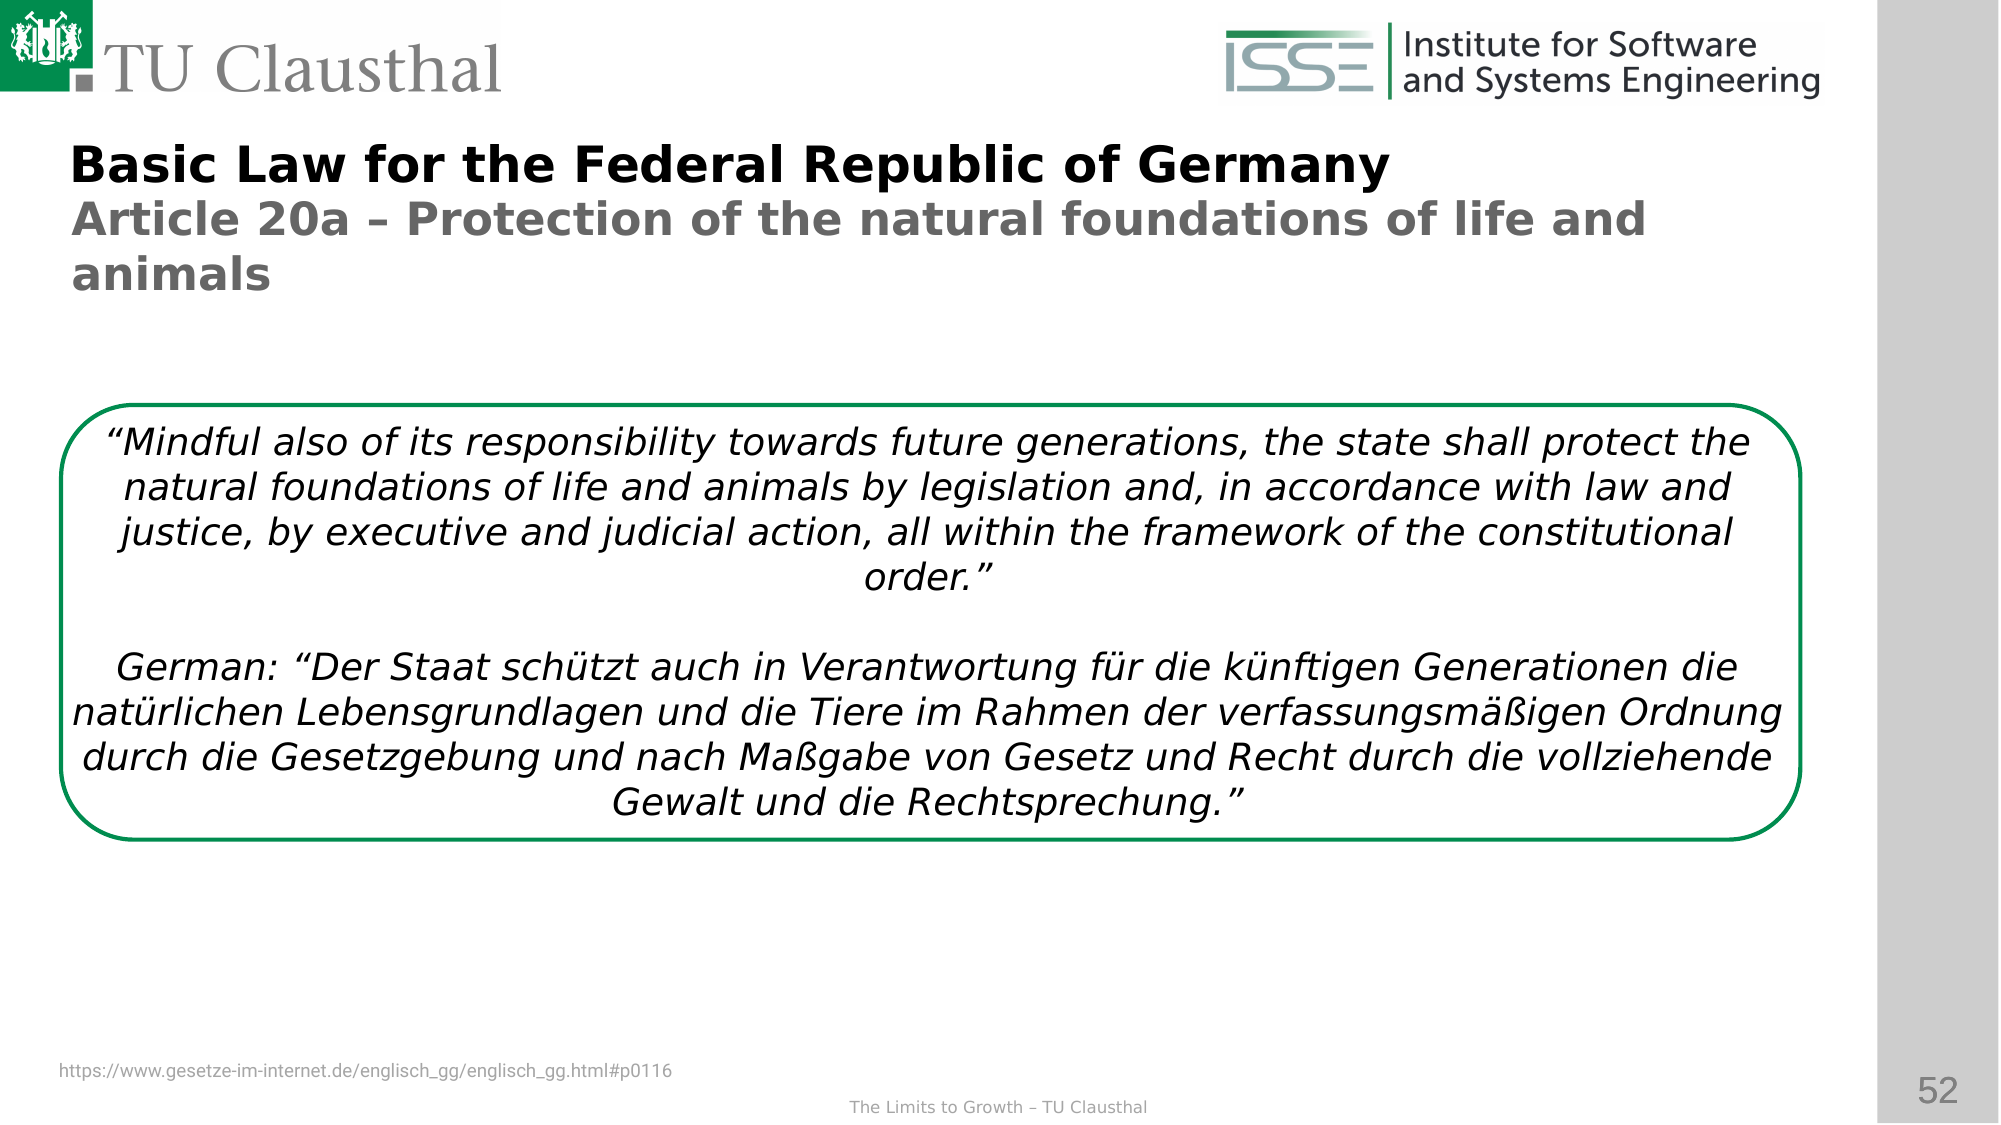

Basic Law for the Federal Republic of Germany

Article 20a – Protection of the natural foundations of life and animals
“Mindful also of its responsibility towards future generations, the state shall protect the natural foundations of life and animals by legislation and, in accordance with law and justice, by executive and judicial action, all within the framework of the constitutional order.”

German: “Der Staat schützt auch in Verantwortung für die künftigen Generationen die natürlichen Lebensgrundlagen und die Tiere im Rahmen der verfassungsmäßigen Ordnung durch die Gesetzgebung und nach Maßgabe von Gesetz und Recht durch die vollziehende Gewalt und die Rechtsprechung.”

https://www.gesetze-im-internet.de/englisch_gg/englisch_gg.html#p0116